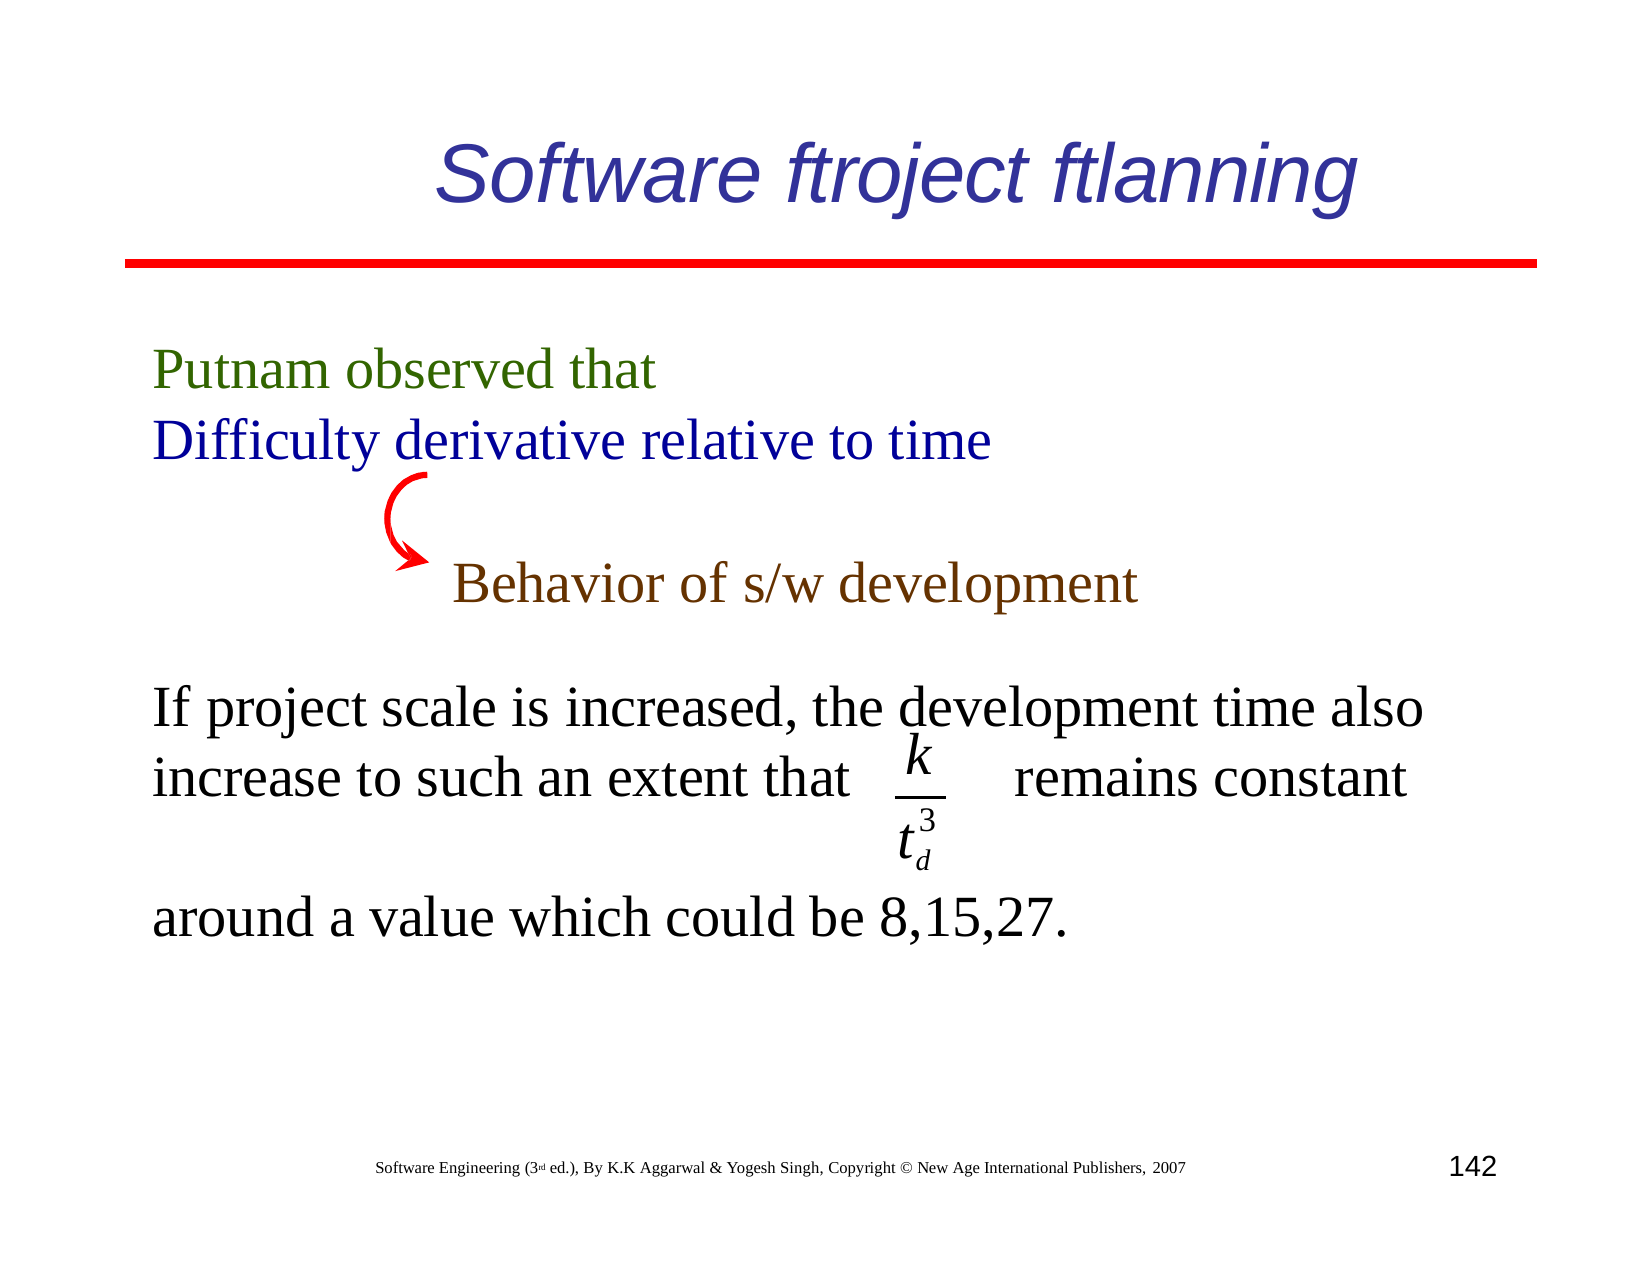

# Software ftroject ftlanning

Putnam observed that
Difficulty derivative relative to time

Behavior of s/w development

If project scale is increased, the development time also
k
increase to such an extent that	remains constant

3
td
around a value which could be 8,15,27.
142
Software Engineering (3rd  ed.), By K.K Aggarwal & Yogesh Singh, Copyright © New Age International Publishers, 2007